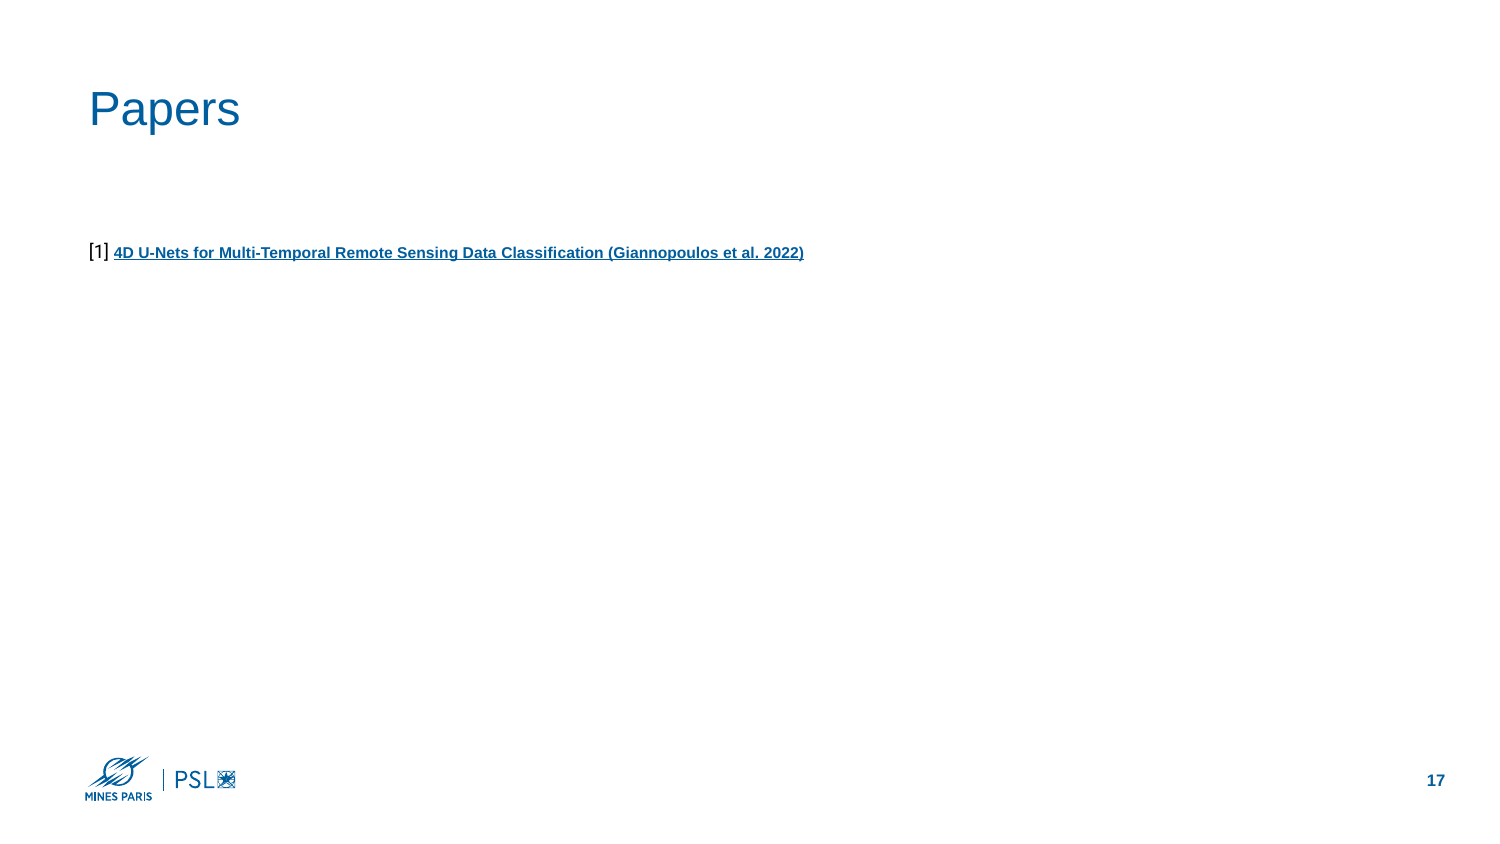

# Papers
[1] 4D U-Nets for Multi-Temporal Remote Sensing Data Classification (Giannopoulos et al. 2022)